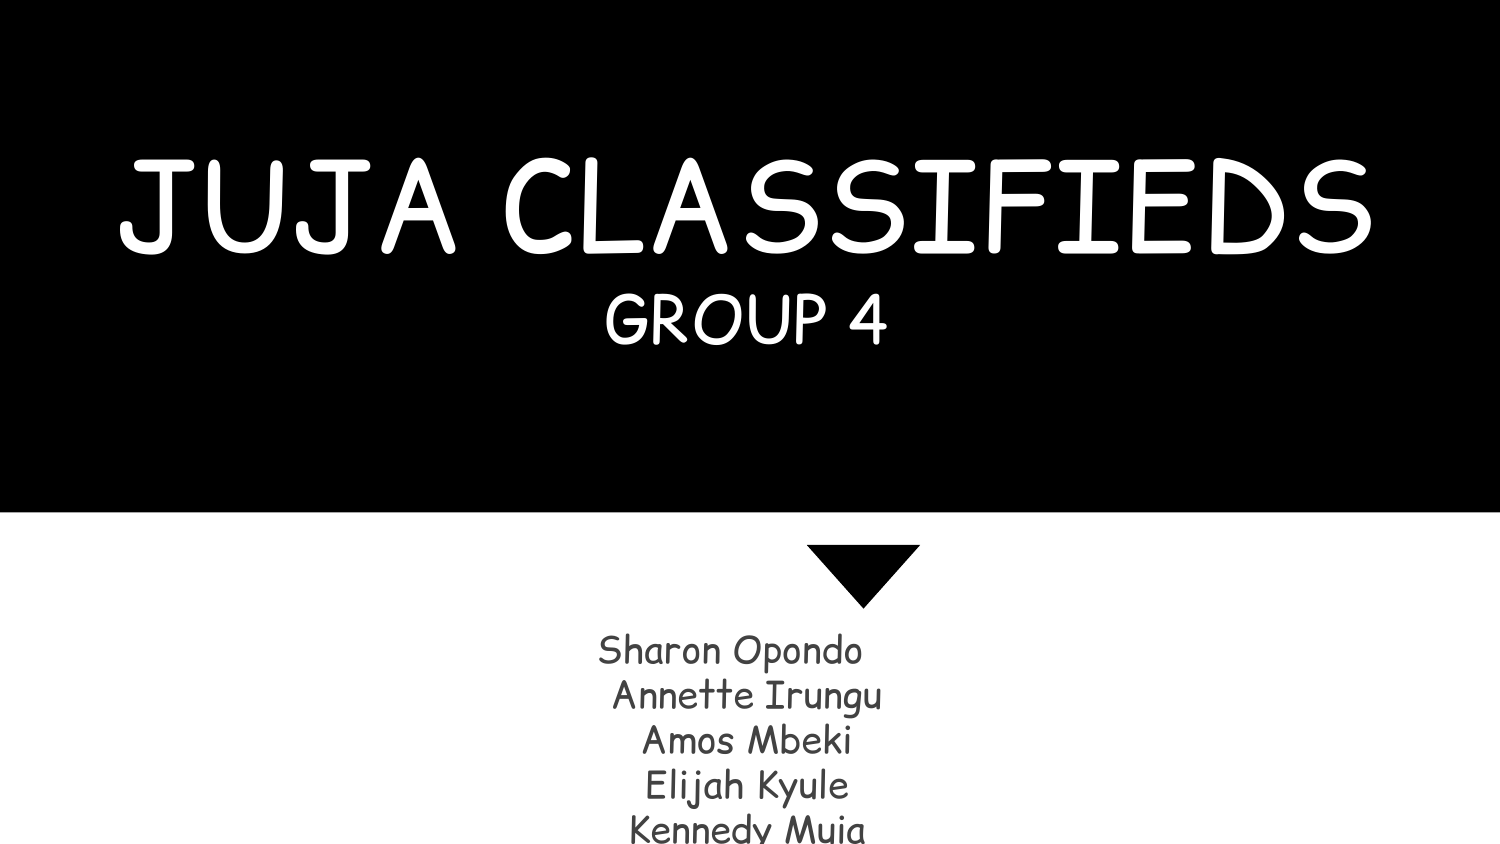

JUJA CLASSIFIEDS
GROUP 4

Sharon Opondo
Annette Irungu
Amos Mbeki
Elijah Kyule
Kennedy Muia